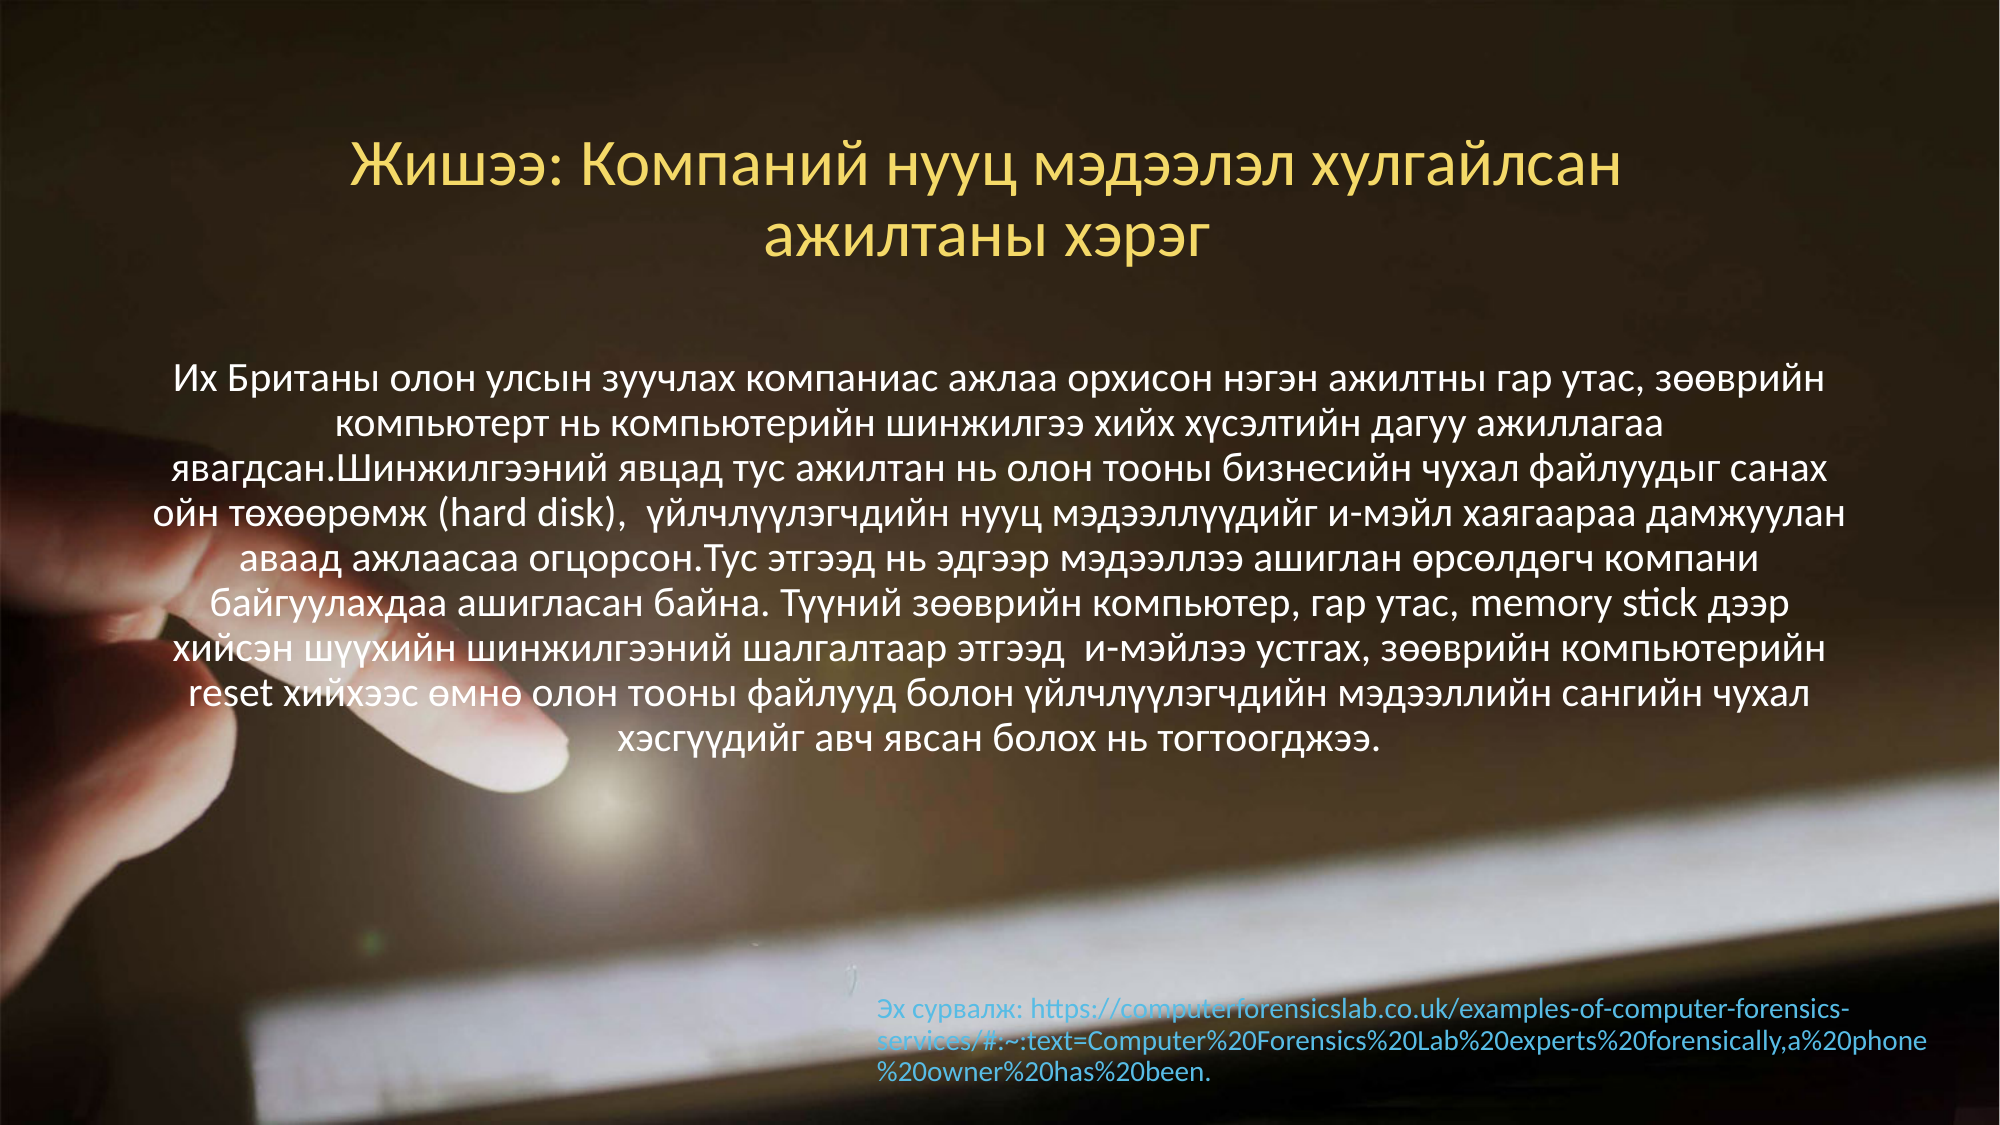

Жишээ: Компаний нууц мэдээлэл хулгайлсан ажилтаны хэрэг

Их Британы олон улсын зуучлах компаниас ажлаа орхисон нэгэн ажилтны гар утас, зөөврийн компьютерт нь компьютерийн шинжилгээ хийх хүсэлтийн дагуу ажиллагаа явагдсан.Шинжилгээний явцад тус ажилтан нь олон тооны бизнесийн чухал файлуудыг санах ойн төхөөрөмж (hard disk),  үйлчлүүлэгчдийн нууц мэдээллүүдийг и-мэйл хаягаараа дамжуулан аваад ажлаасаа огцорсон.Тус этгээд нь эдгээр мэдээллээ ашиглан өрсөлдөгч компани байгуулахдаа ашигласан байна. Түүний зөөврийн компьютер, гар утас, memory stick дээр хийсэн шүүхийн шинжилгээний шалгалтаар этгээд  и-мэйлээ устгах, зөөврийн компьютерийн reset хийхээс өмнө олон тооны файлууд болон үйлчлүүлэгчдийн мэдээллийн сангийн чухал хэсгүүдийг авч явсан болох нь тогтоогджээ.
Эх сурвалж: https://computerforensicslab.co.uk/examples-of-computer-forensics-services/#:~:text=Computer%20Forensics%20Lab%20experts%20forensically,a%20phone%20owner%20has%20been.